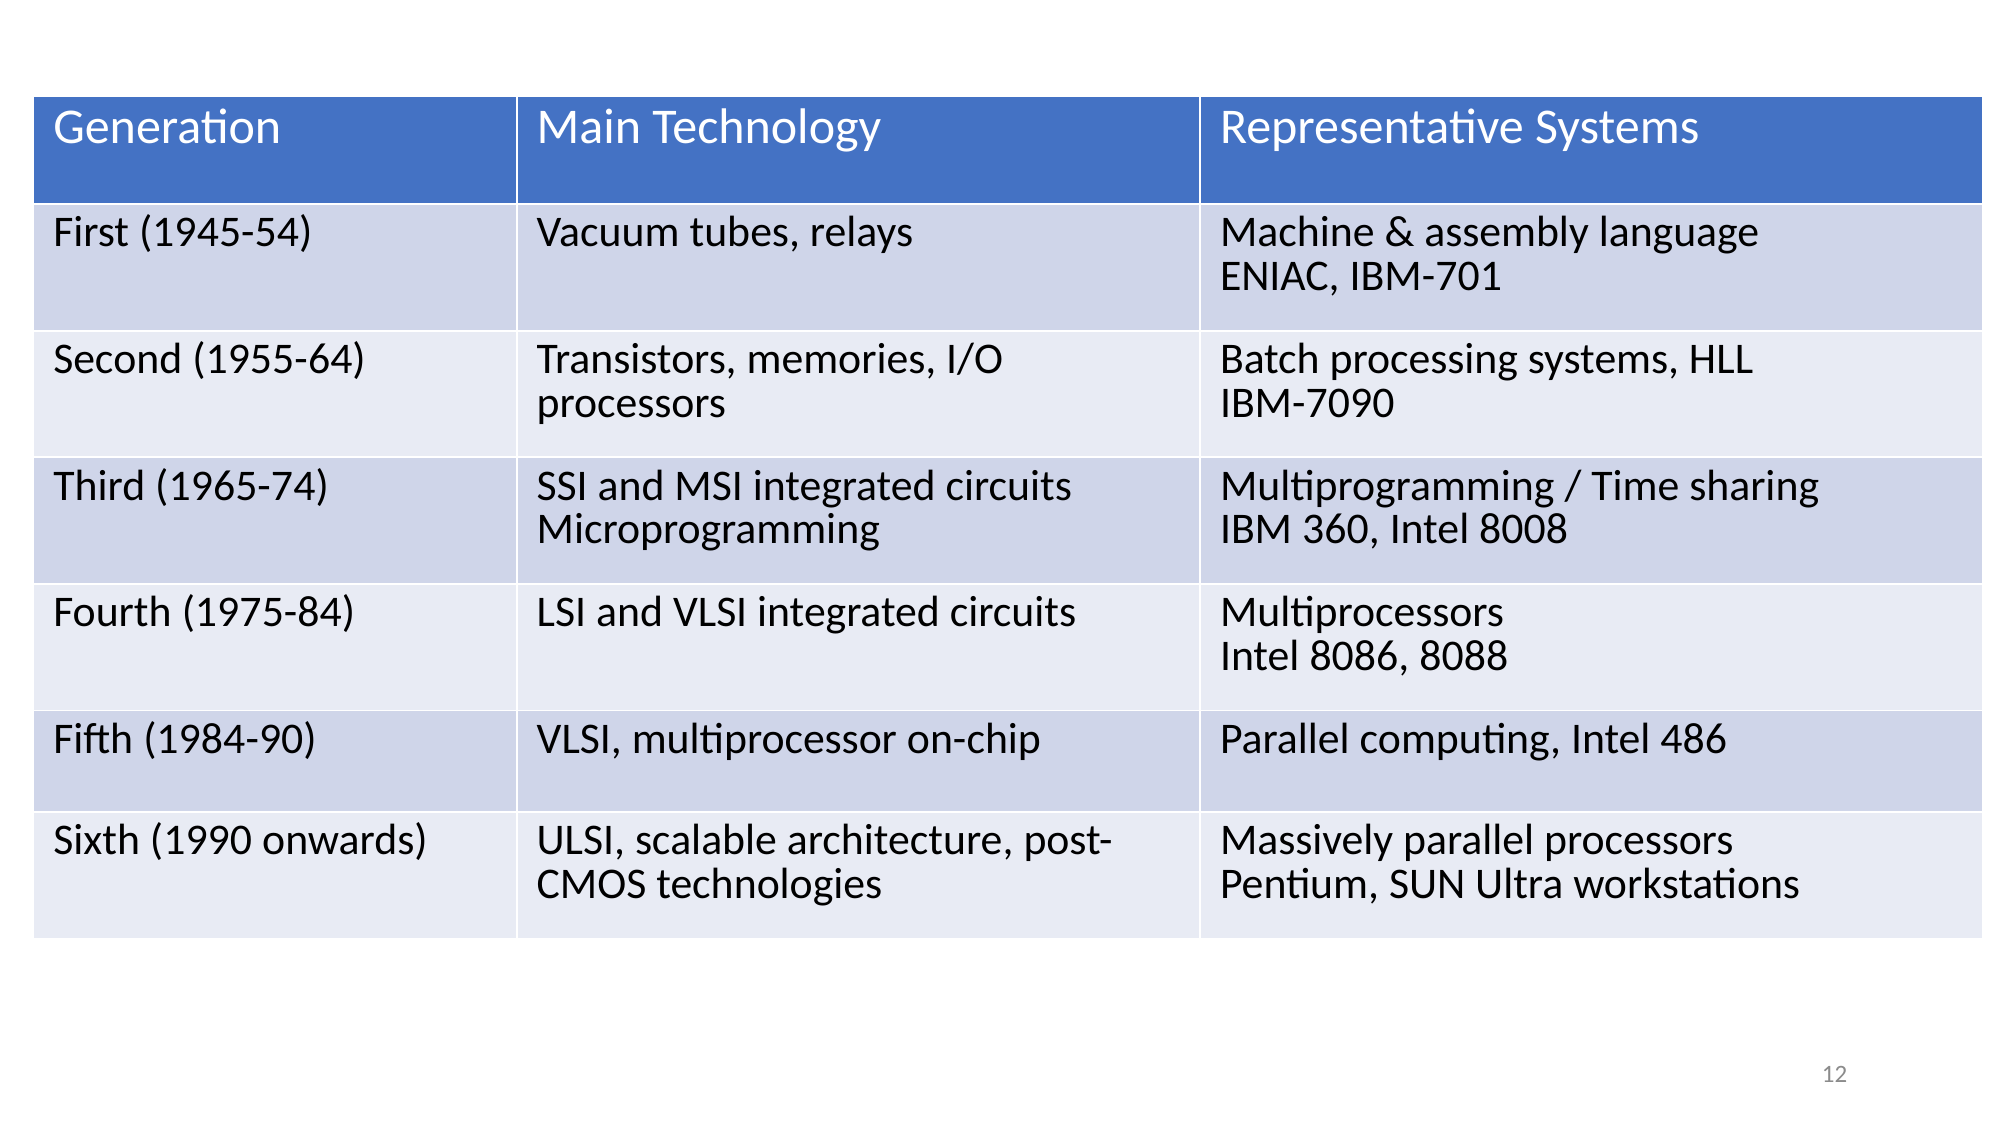

| Generation | Main Technology | Representative Systems |
| --- | --- | --- |
| First (1945-54) | Vacuum tubes, relays | Machine & assembly language ENIAC, IBM-701 |
| Second (1955-64) | Transistors, memories, I/O processors | Batch processing systems, HLL IBM-7090 |
| Third (1965-74) | SSI and MSI integrated circuits Microprogramming | Multiprogramming / Time sharing IBM 360, Intel 8008 |
| Fourth (1975-84) | LSI and VLSI integrated circuits | Multiprocessors Intel 8086, 8088 |
| Fifth (1984-90) | VLSI, multiprocessor on-chip | Parallel computing, Intel 486 |
| Sixth (1990 onwards) | ULSI, scalable architecture, post-CMOS technologies | Massively parallel processors Pentium, SUN Ultra workstations |
12